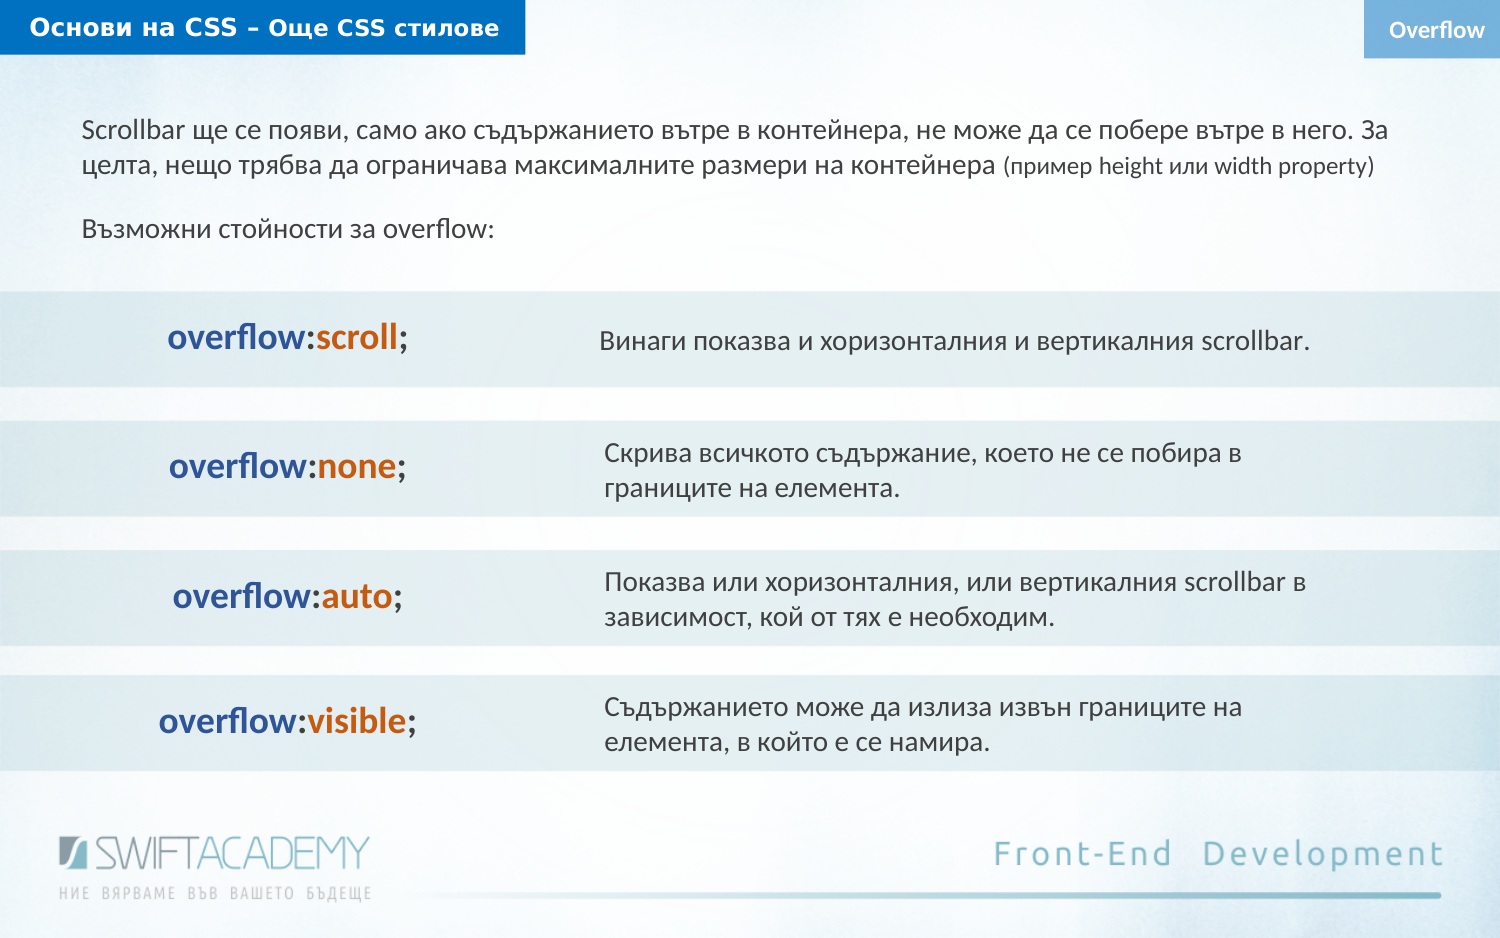

Основи на CSS – Още CSS стилове
Overflow
Scrollbar ще се появи, само ако съдържанието вътре в контейнера, не може да се побере вътре в него. За целта, нещо трябва да ограничава максималните размери на контейнера (пример height или width property)

Възможни стойности за overflow:

overflow:scroll;
Винаги показва и хоризонталния и вертикалния scrollbar.

Скрива всичкото съдържание, което не се побира в границите на елемента.
overflow:none;

Показва или хоризонталния, или вертикалния scrollbar в зависимост, кой от тях е необходим.
overflow:auto;

Съдържанието може да излиза извън границите на елемента, в който е се намира.
overflow:visible;